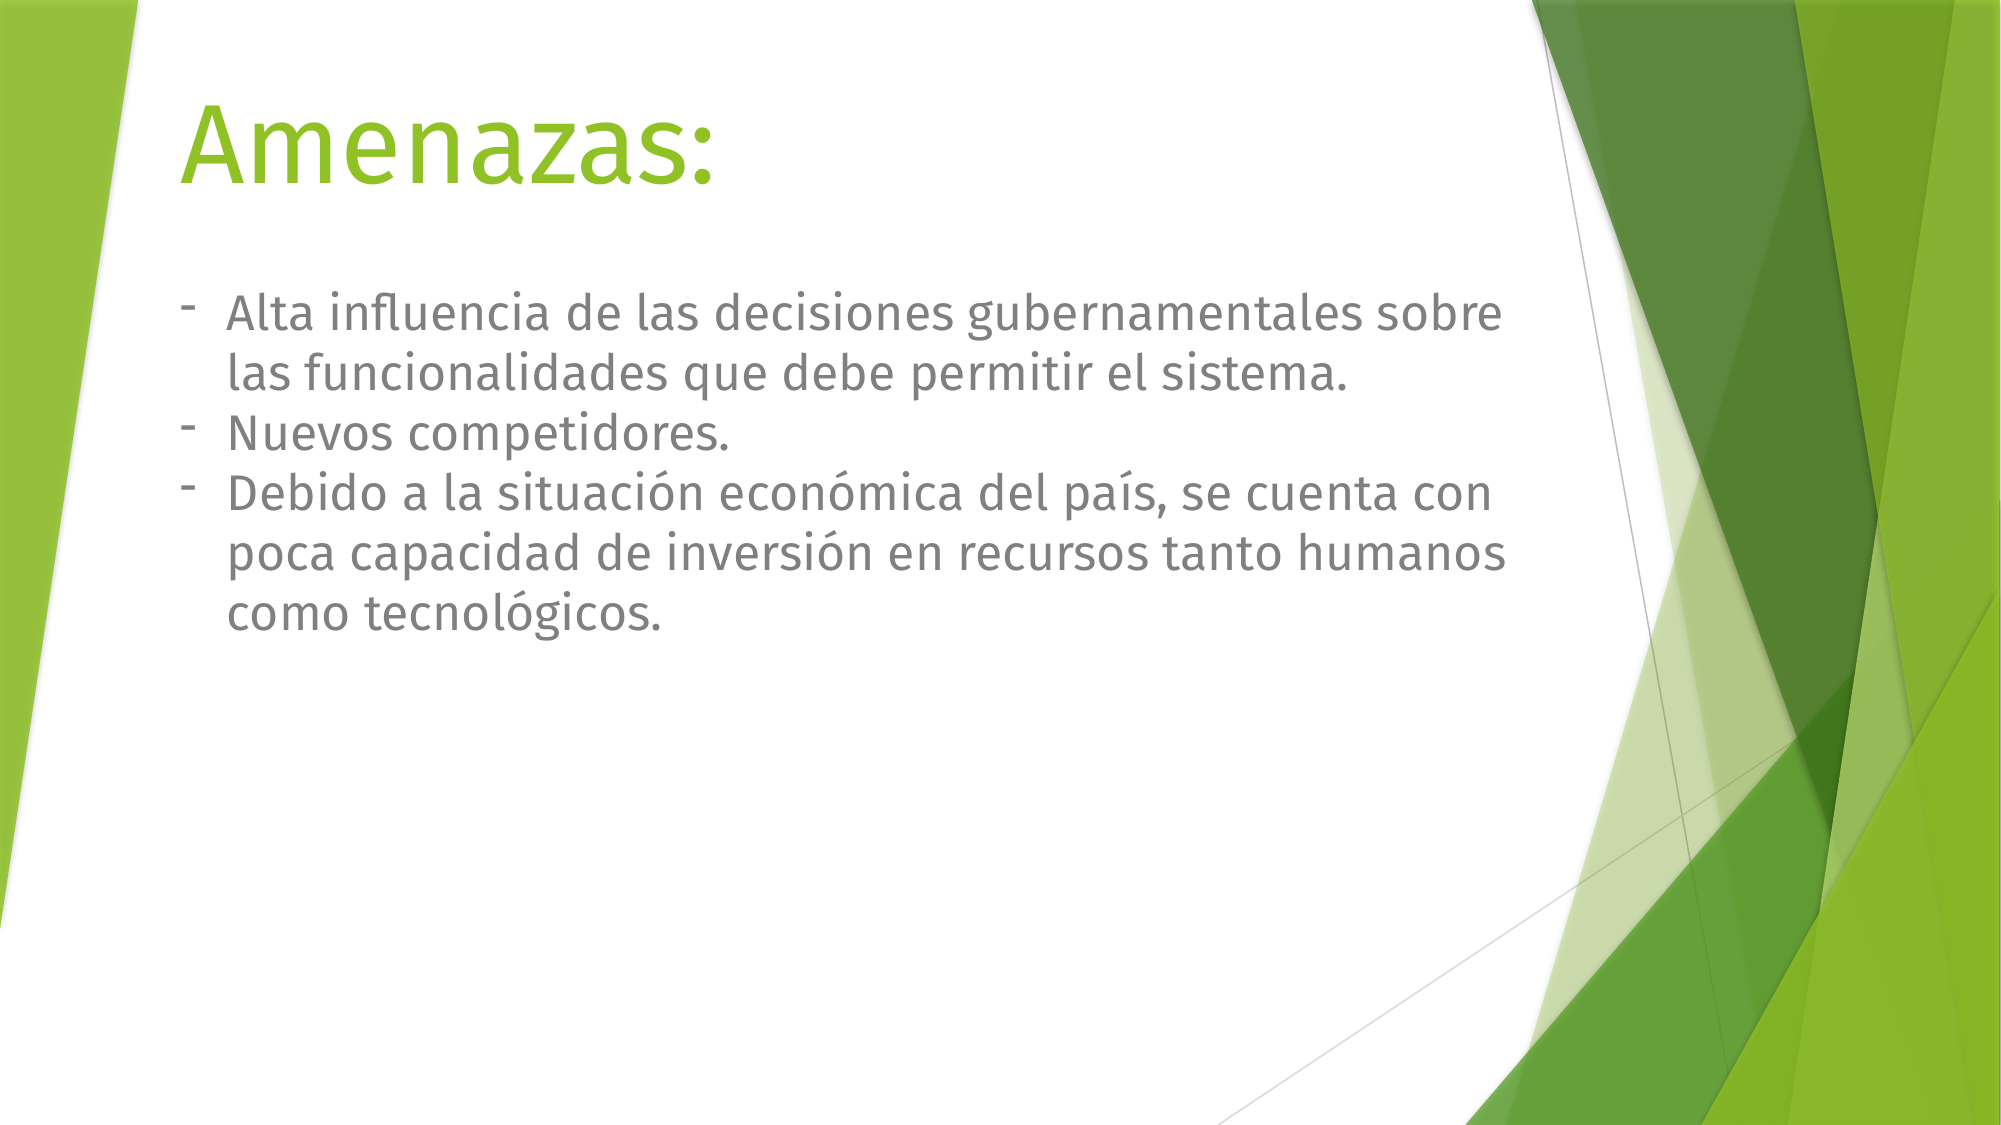

# Amenazas:

Alta influencia de las decisiones gubernamentales sobre las funcionalidades que debe permitir el sistema.
Nuevos competidores.
Debido a la situación económica del país, se cuenta con poca capacidad de inversión en recursos tanto humanos como tecnológicos.